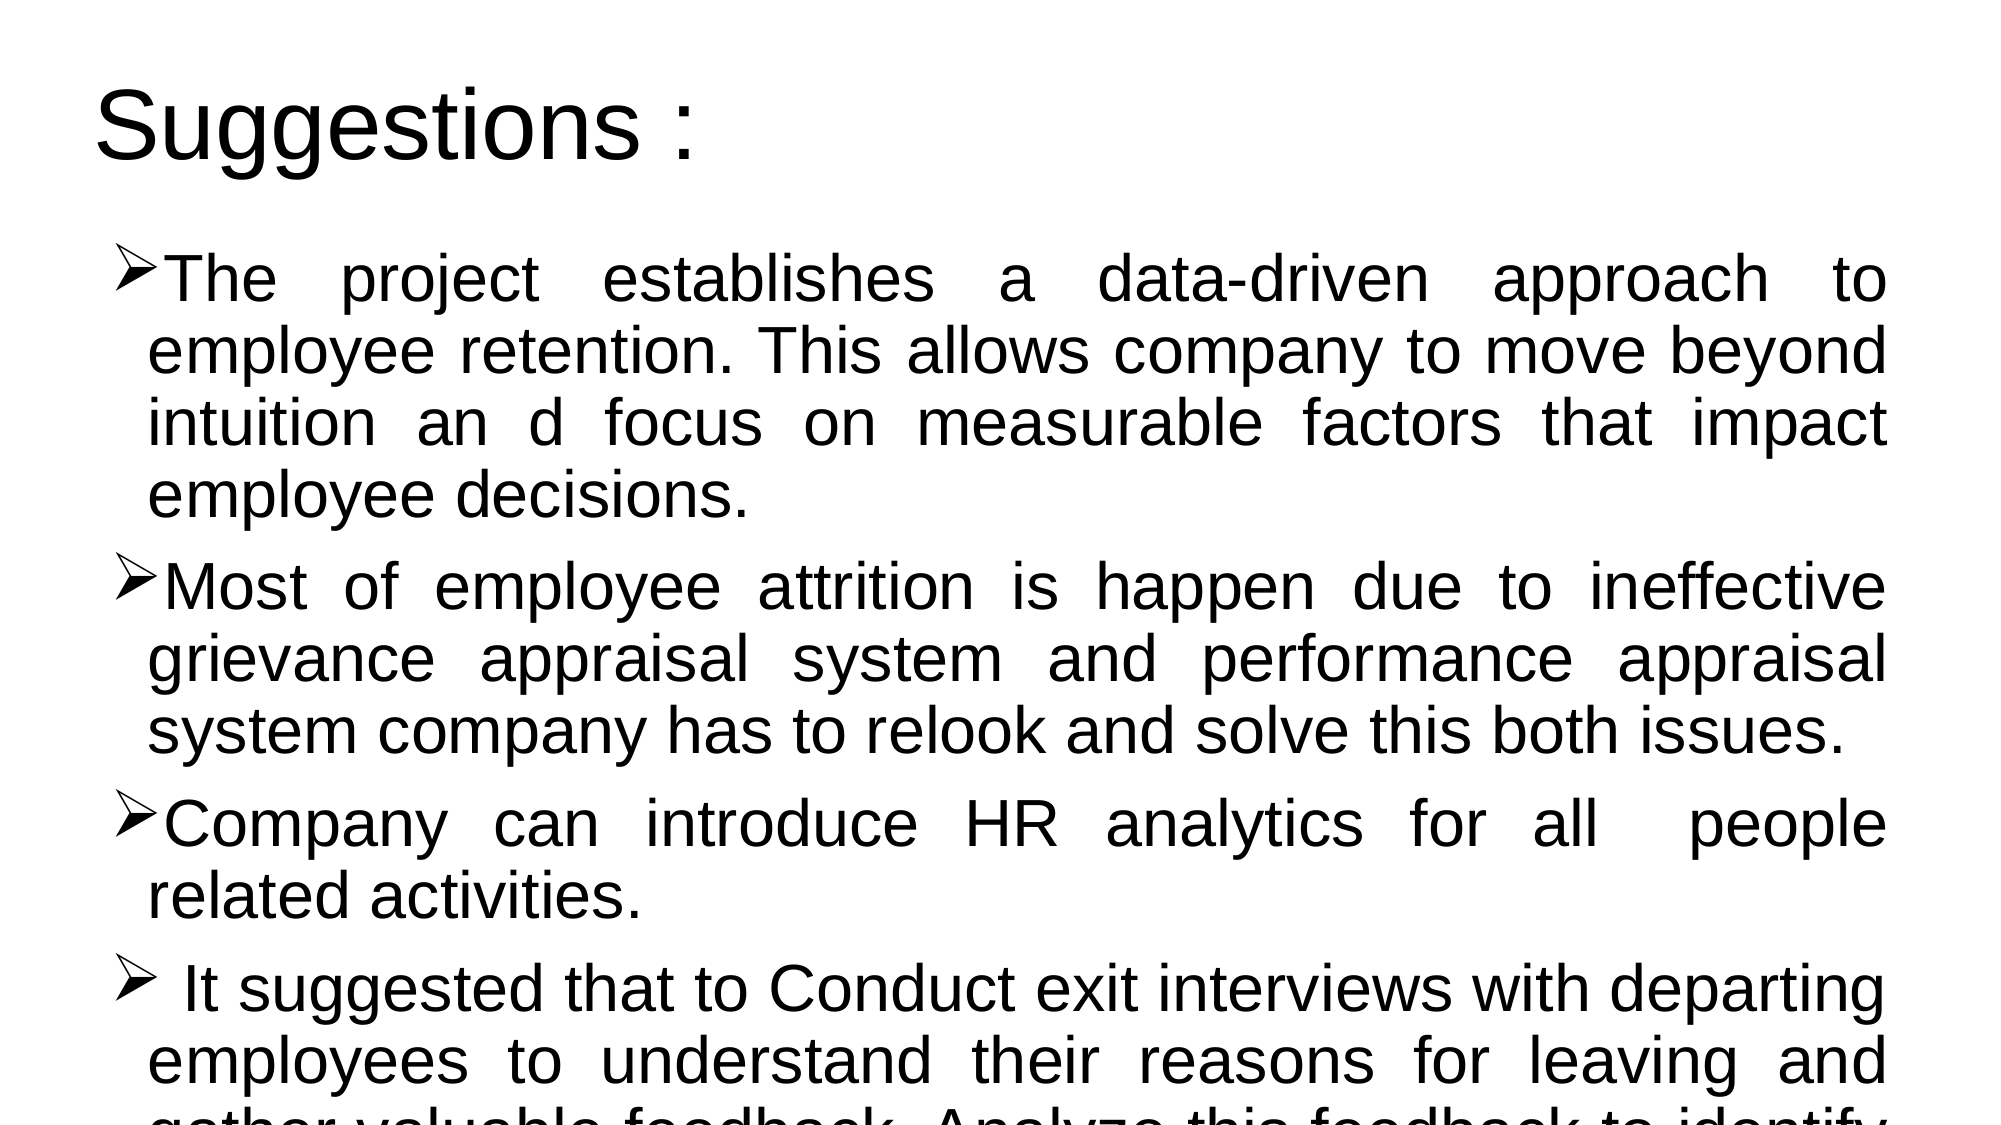

# Suggestions :
The project establishes a data-driven approach to employee retention. This allows company to move beyond intuition an d focus on measurable factors that impact employee decisions.
Most of employee attrition is happen due to ineffective grievance appraisal system and performance appraisal system company has to relook and solve this both issues.
Company can introduce HR analytics for all  people related activities.
 It suggested that to Conduct exit interviews with departing employees to understand their reasons for leaving and gather valuable feedback. Analyze this feedback to identify common themes and areas for improvement within the organization.
Regularly assess employee satisfaction and engagement through surveys and feedback mechanisms. Use this data to identify areas for improvement and implement changes accordingly.